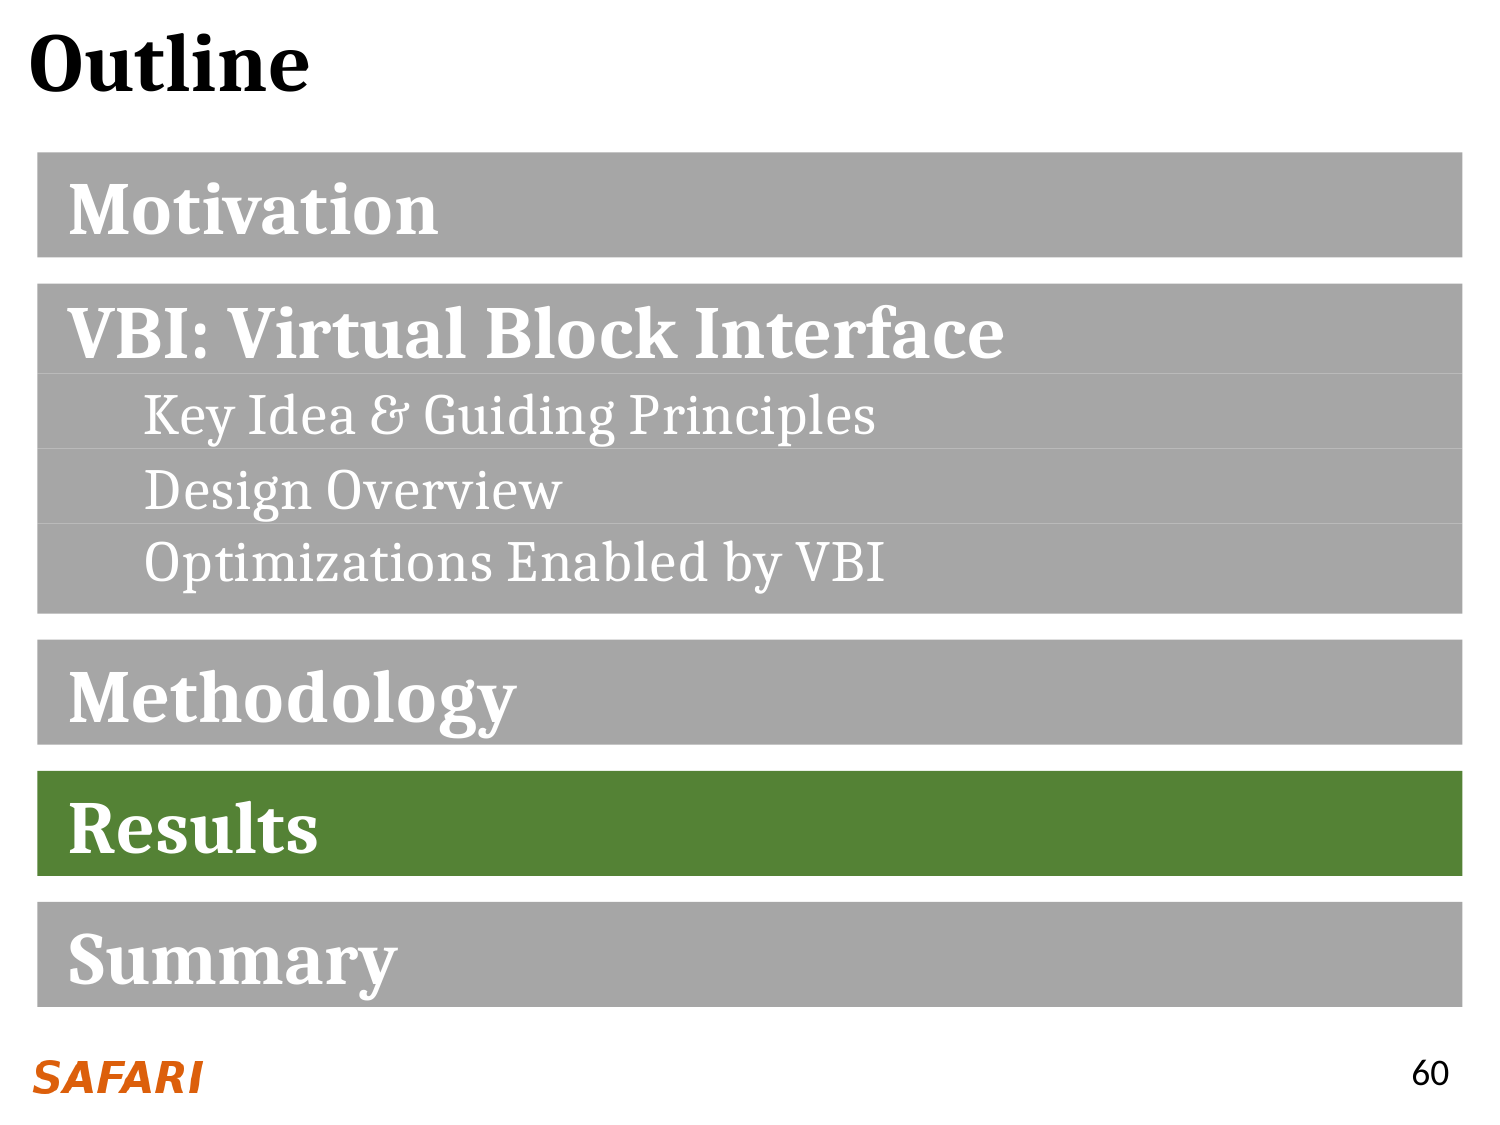

# Outline
Motivation
VBI: Virtual Block Interface
	Key Idea & Guiding Principles
	Design Overview
	Optimizations Enabled by VBI
Methodology
Results
Summary
60